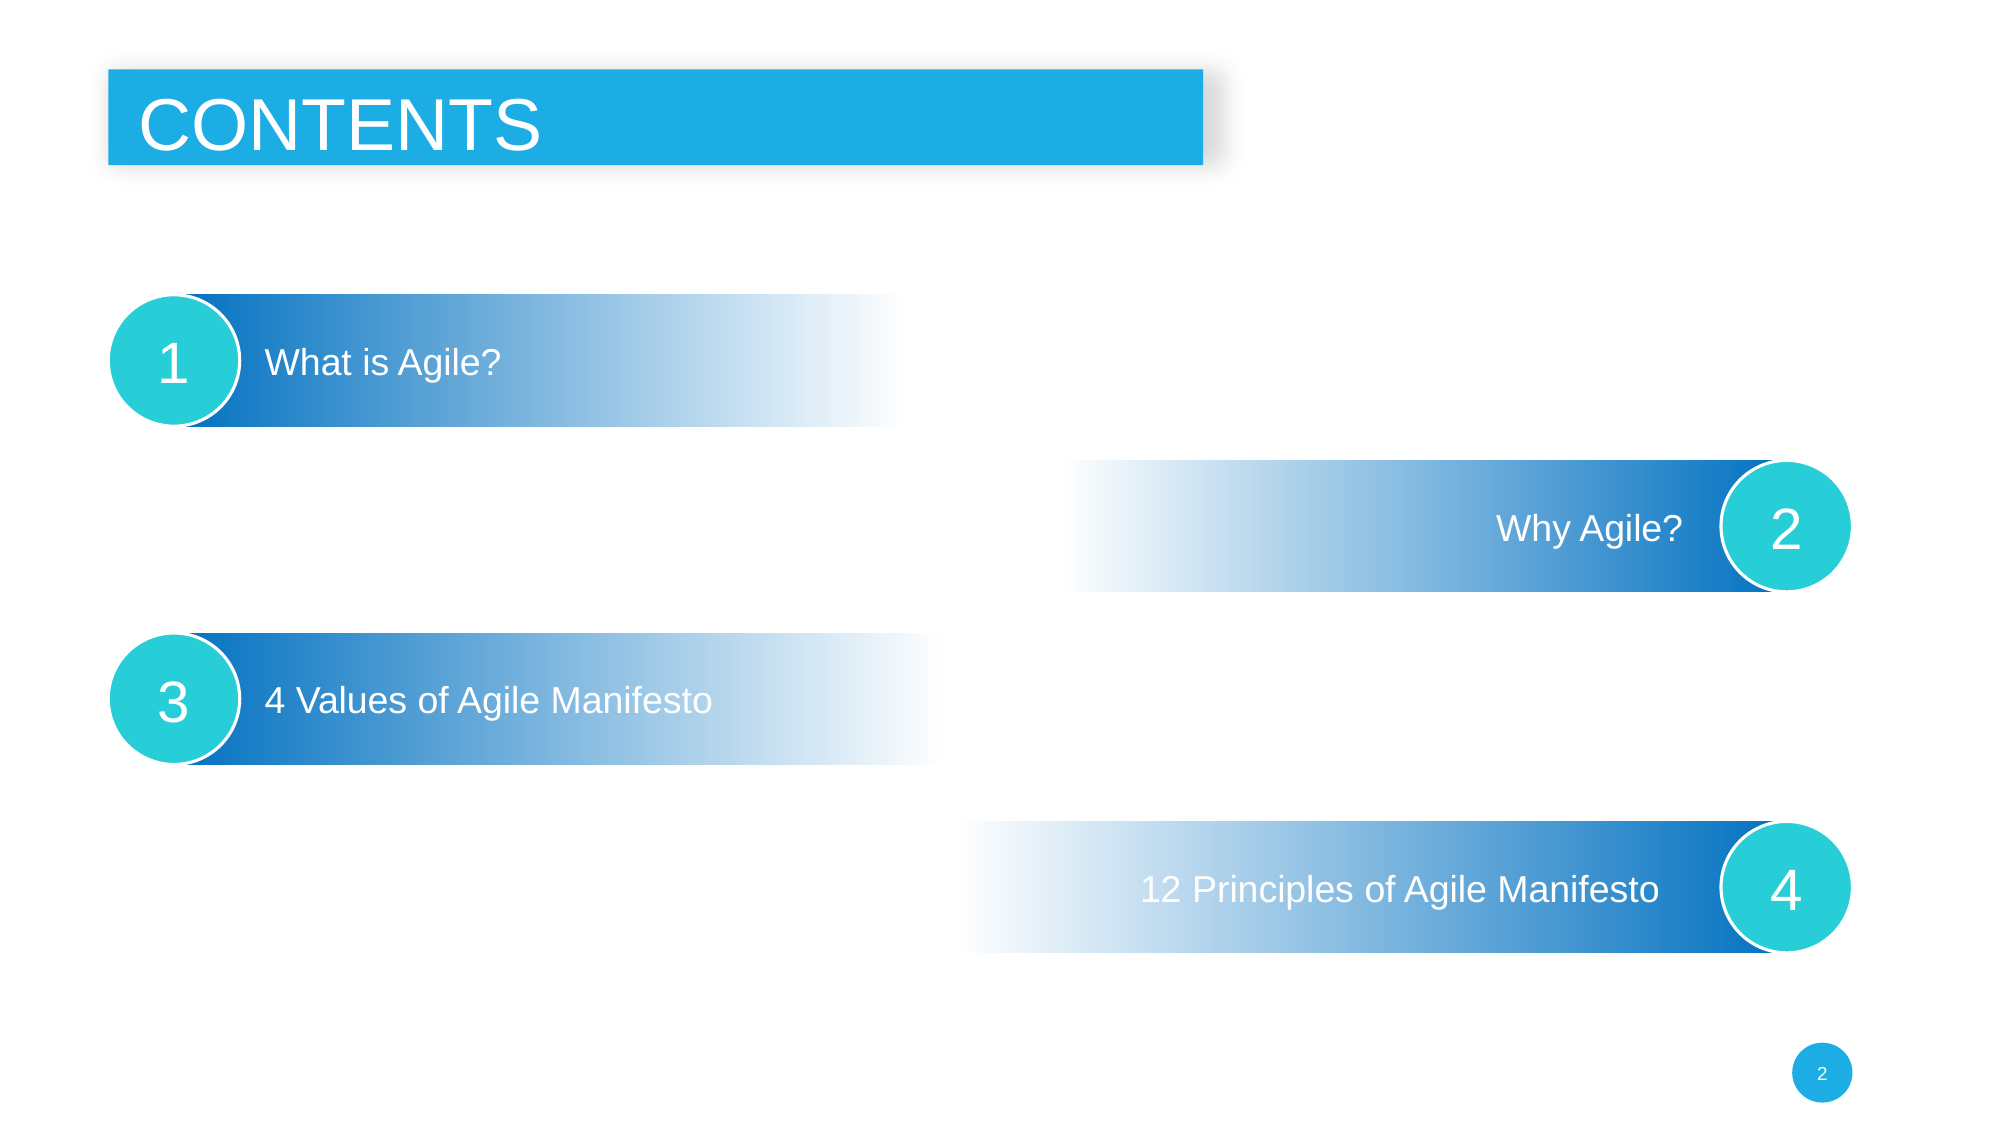

# CONTENTS
1
What is Agile?
Why Agile?
2
3
4 Values of Agile Manifesto
12 Principles of Agile Manifesto
4
2